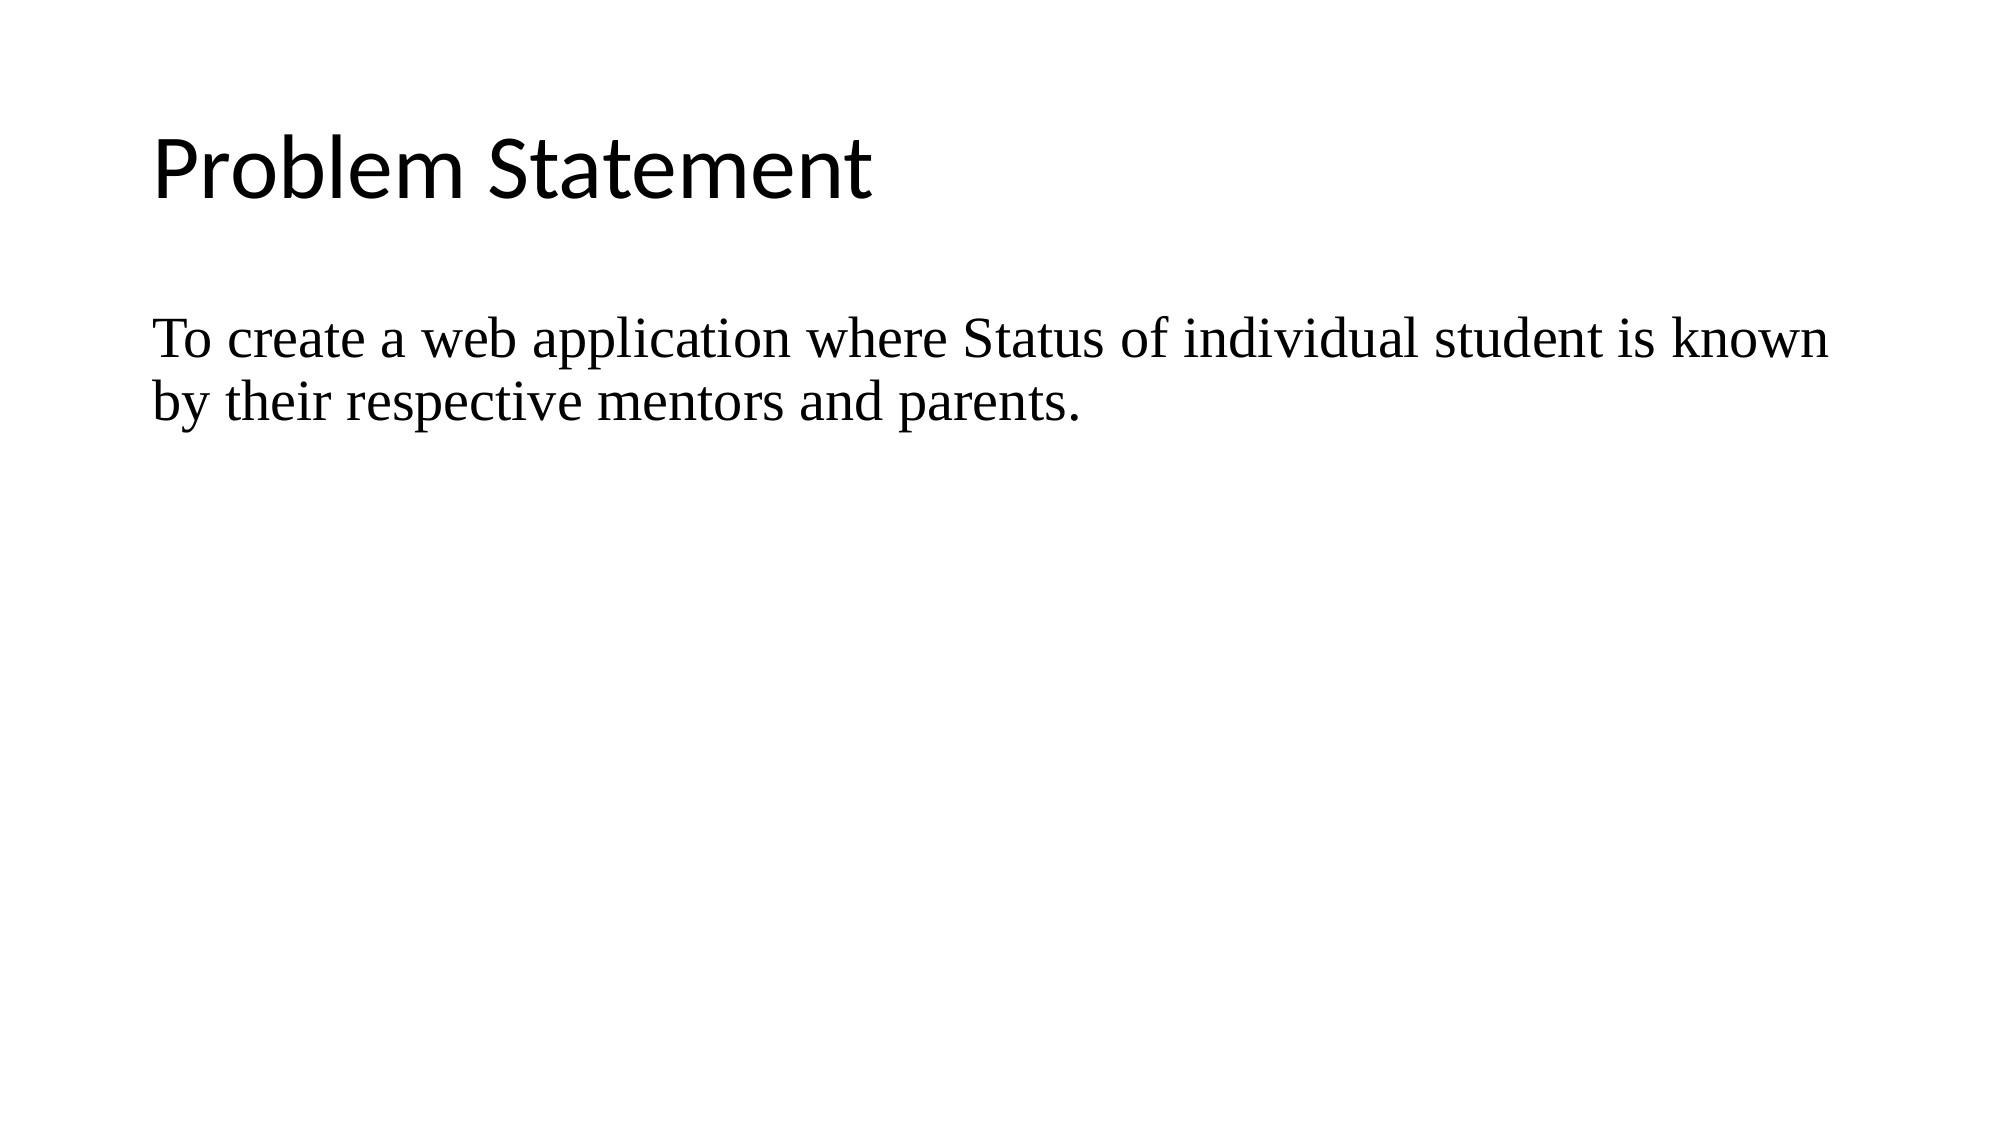

# Problem Statement
To create a web application where Status of individual student is known by their respective mentors and parents.